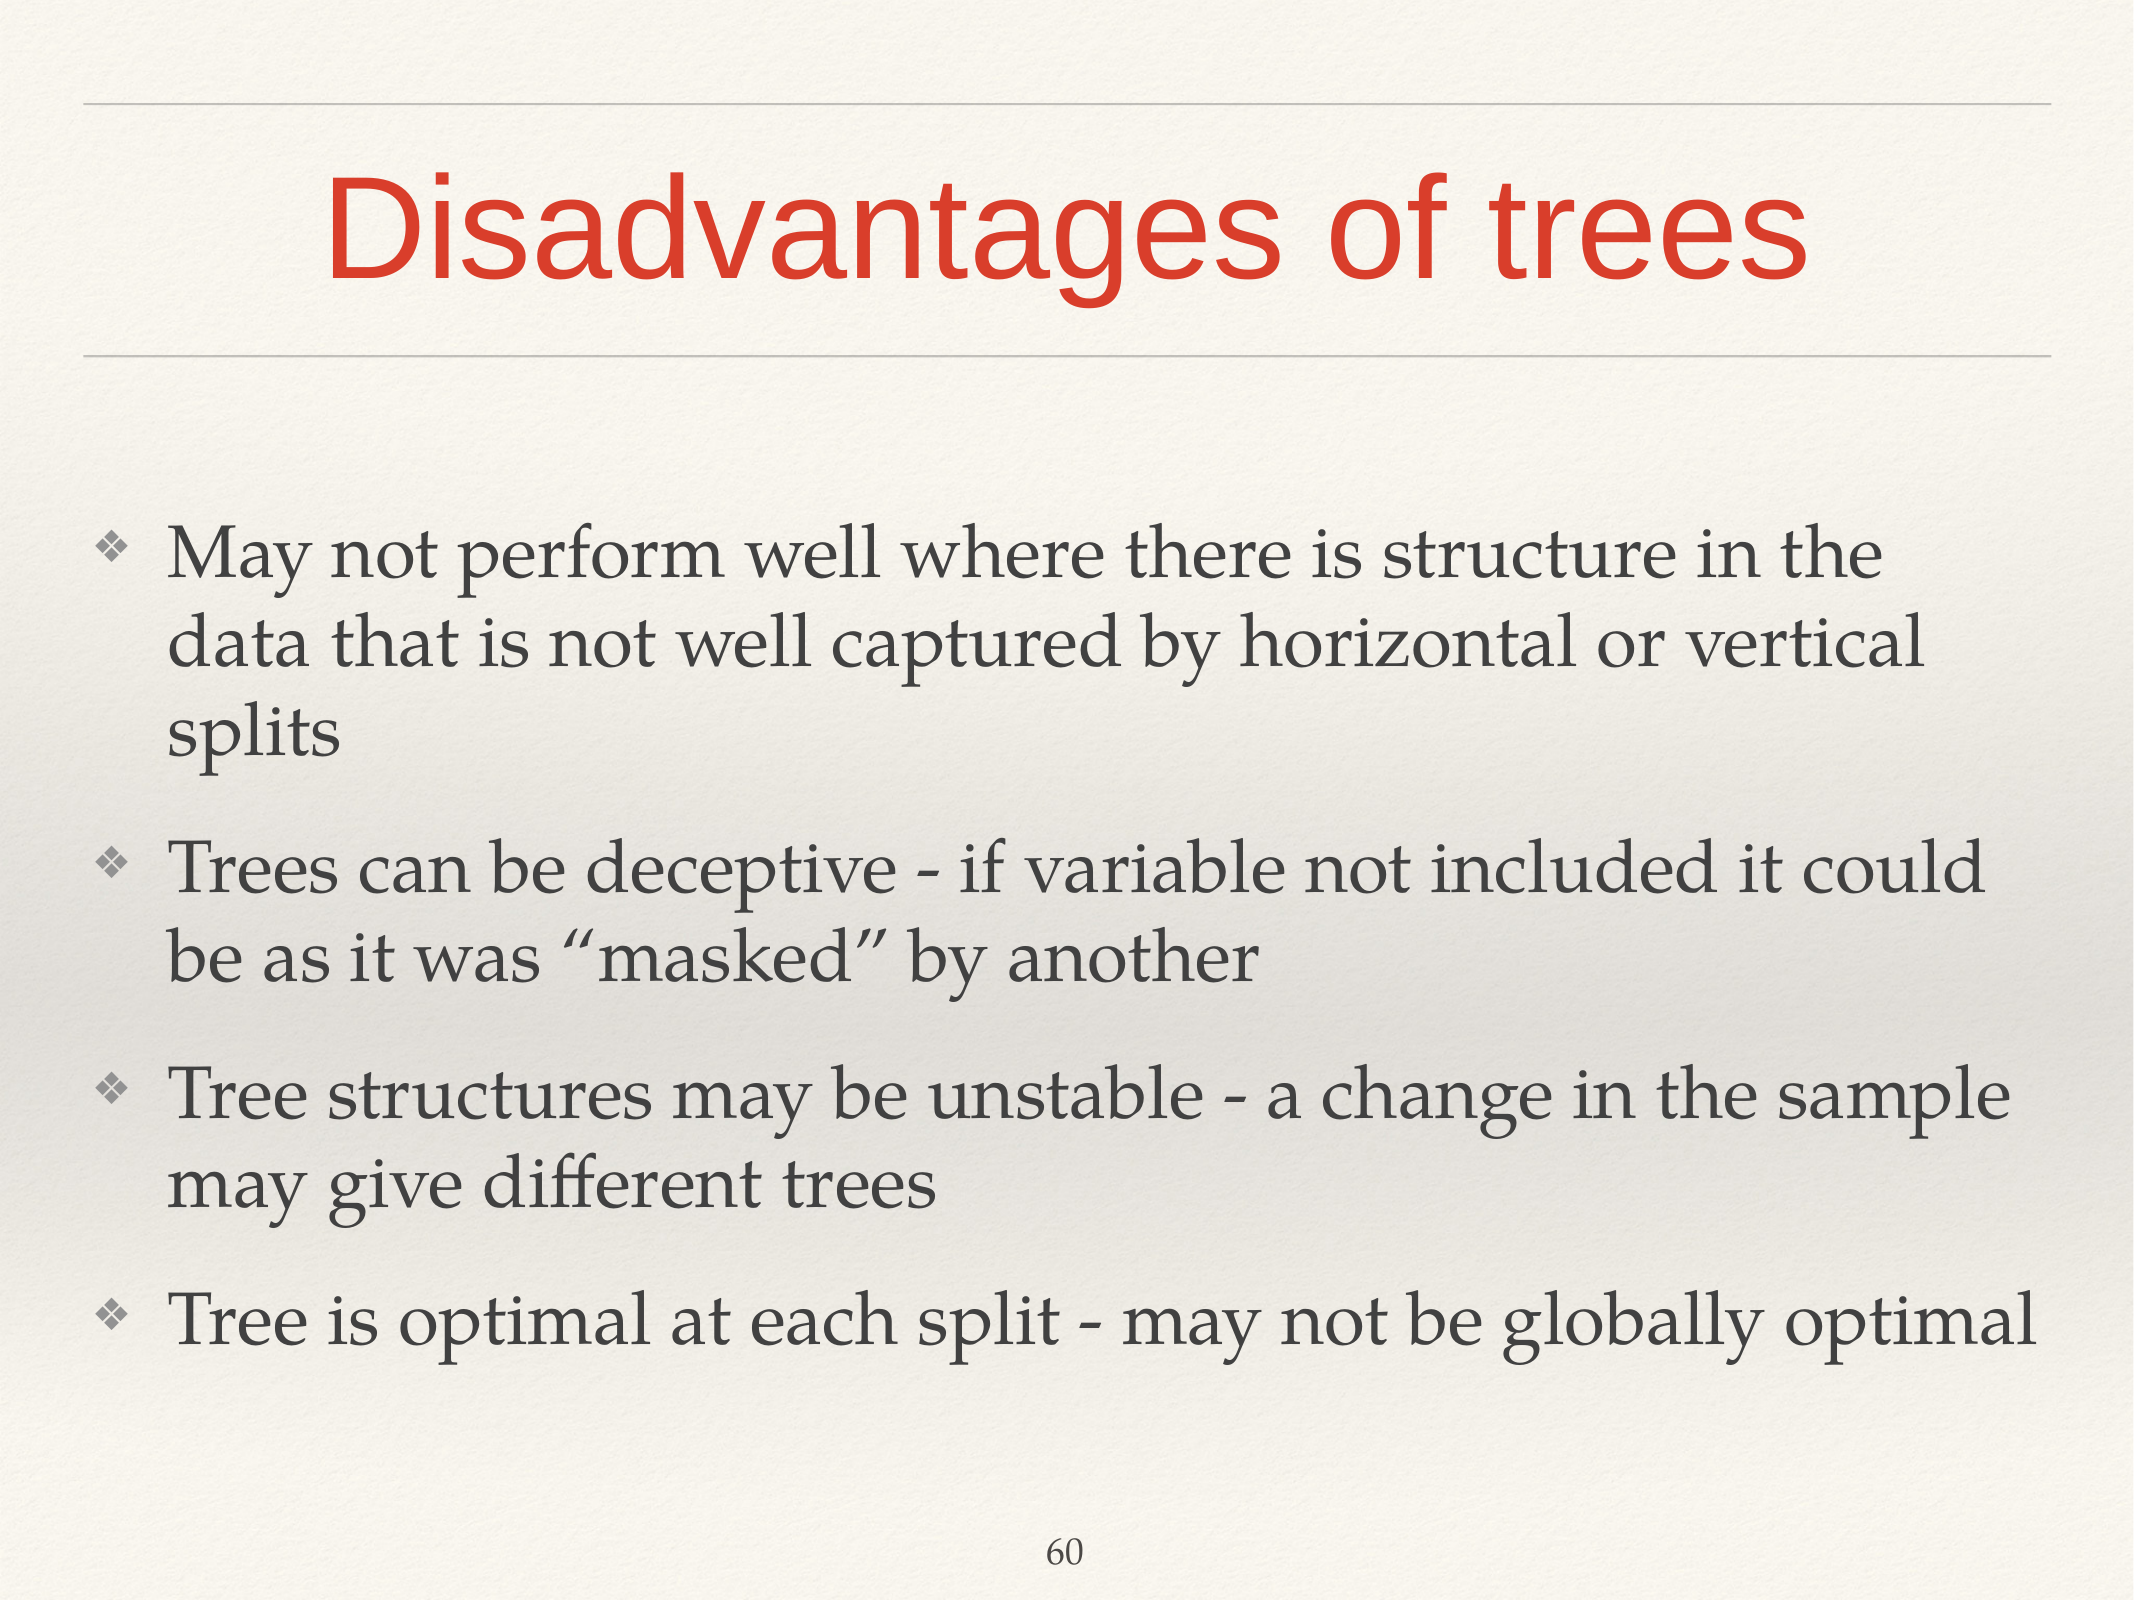

# Disadvantages of trees
May not perform well where there is structure in the data that is not well captured by horizontal or vertical splits
Trees can be deceptive - if variable not included it could be as it was “masked” by another
Tree structures may be unstable - a change in the sample may give different trees
Tree is optimal at each split - may not be globally optimal
60